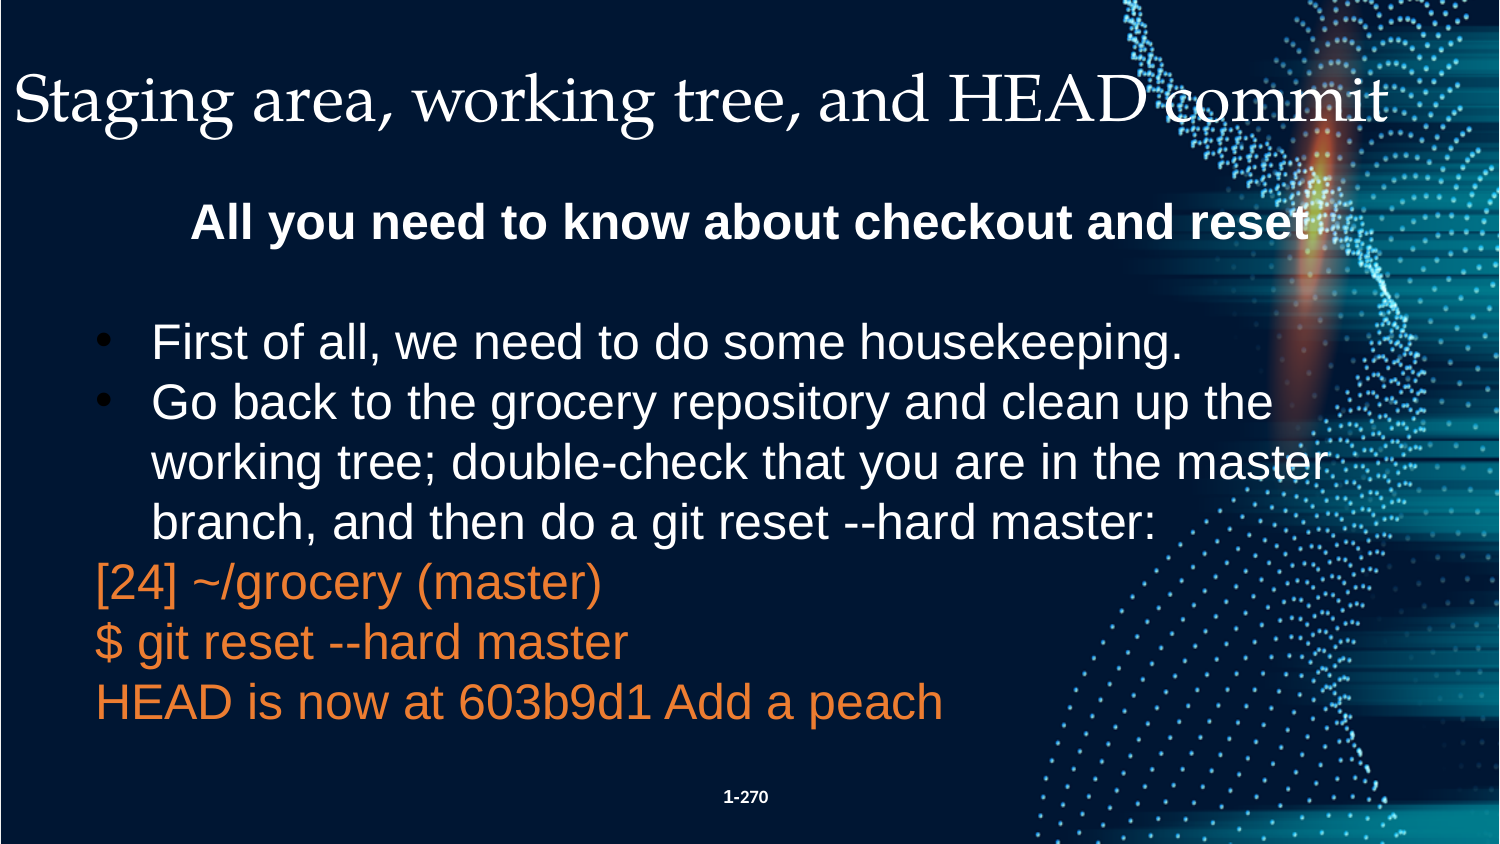

Staging area, working tree, and HEAD commit
All you need to know about checkout and reset

First of all, we need to do some housekeeping.
Go back to the grocery repository and clean up the working tree; double-check that you are in the master branch, and then do a git reset --hard master:
[24] ~/grocery (master)
$ git reset --hard master
HEAD is now at 603b9d1 Add a peach

1-270